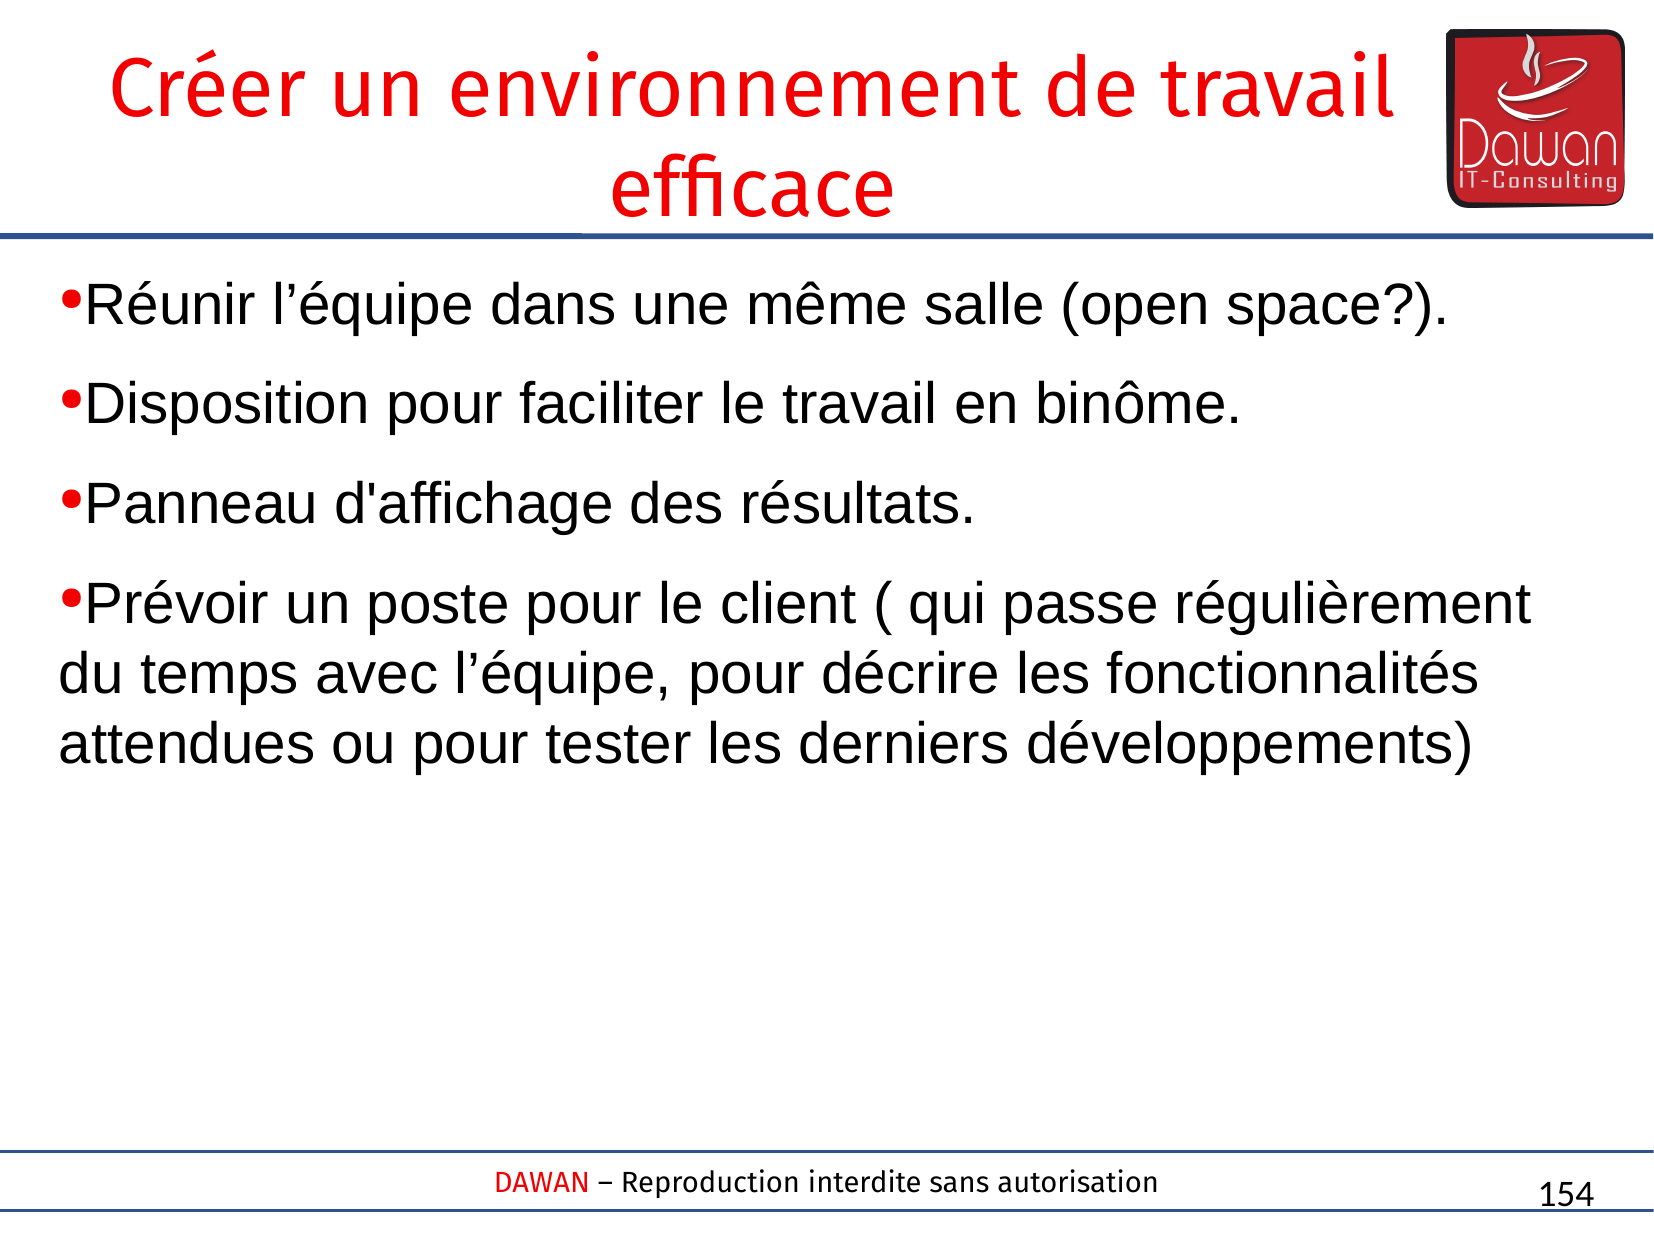

Créer un environnement de travail efficace
Réunir l’équipe dans une même salle (open space?).
Disposition pour faciliter le travail en binôme.
Panneau d'affichage des résultats.
Prévoir un poste pour le client ( qui passe régulièrement du temps avec l’équipe, pour décrire les fonctionnalités attendues ou pour tester les derniers développements)
154